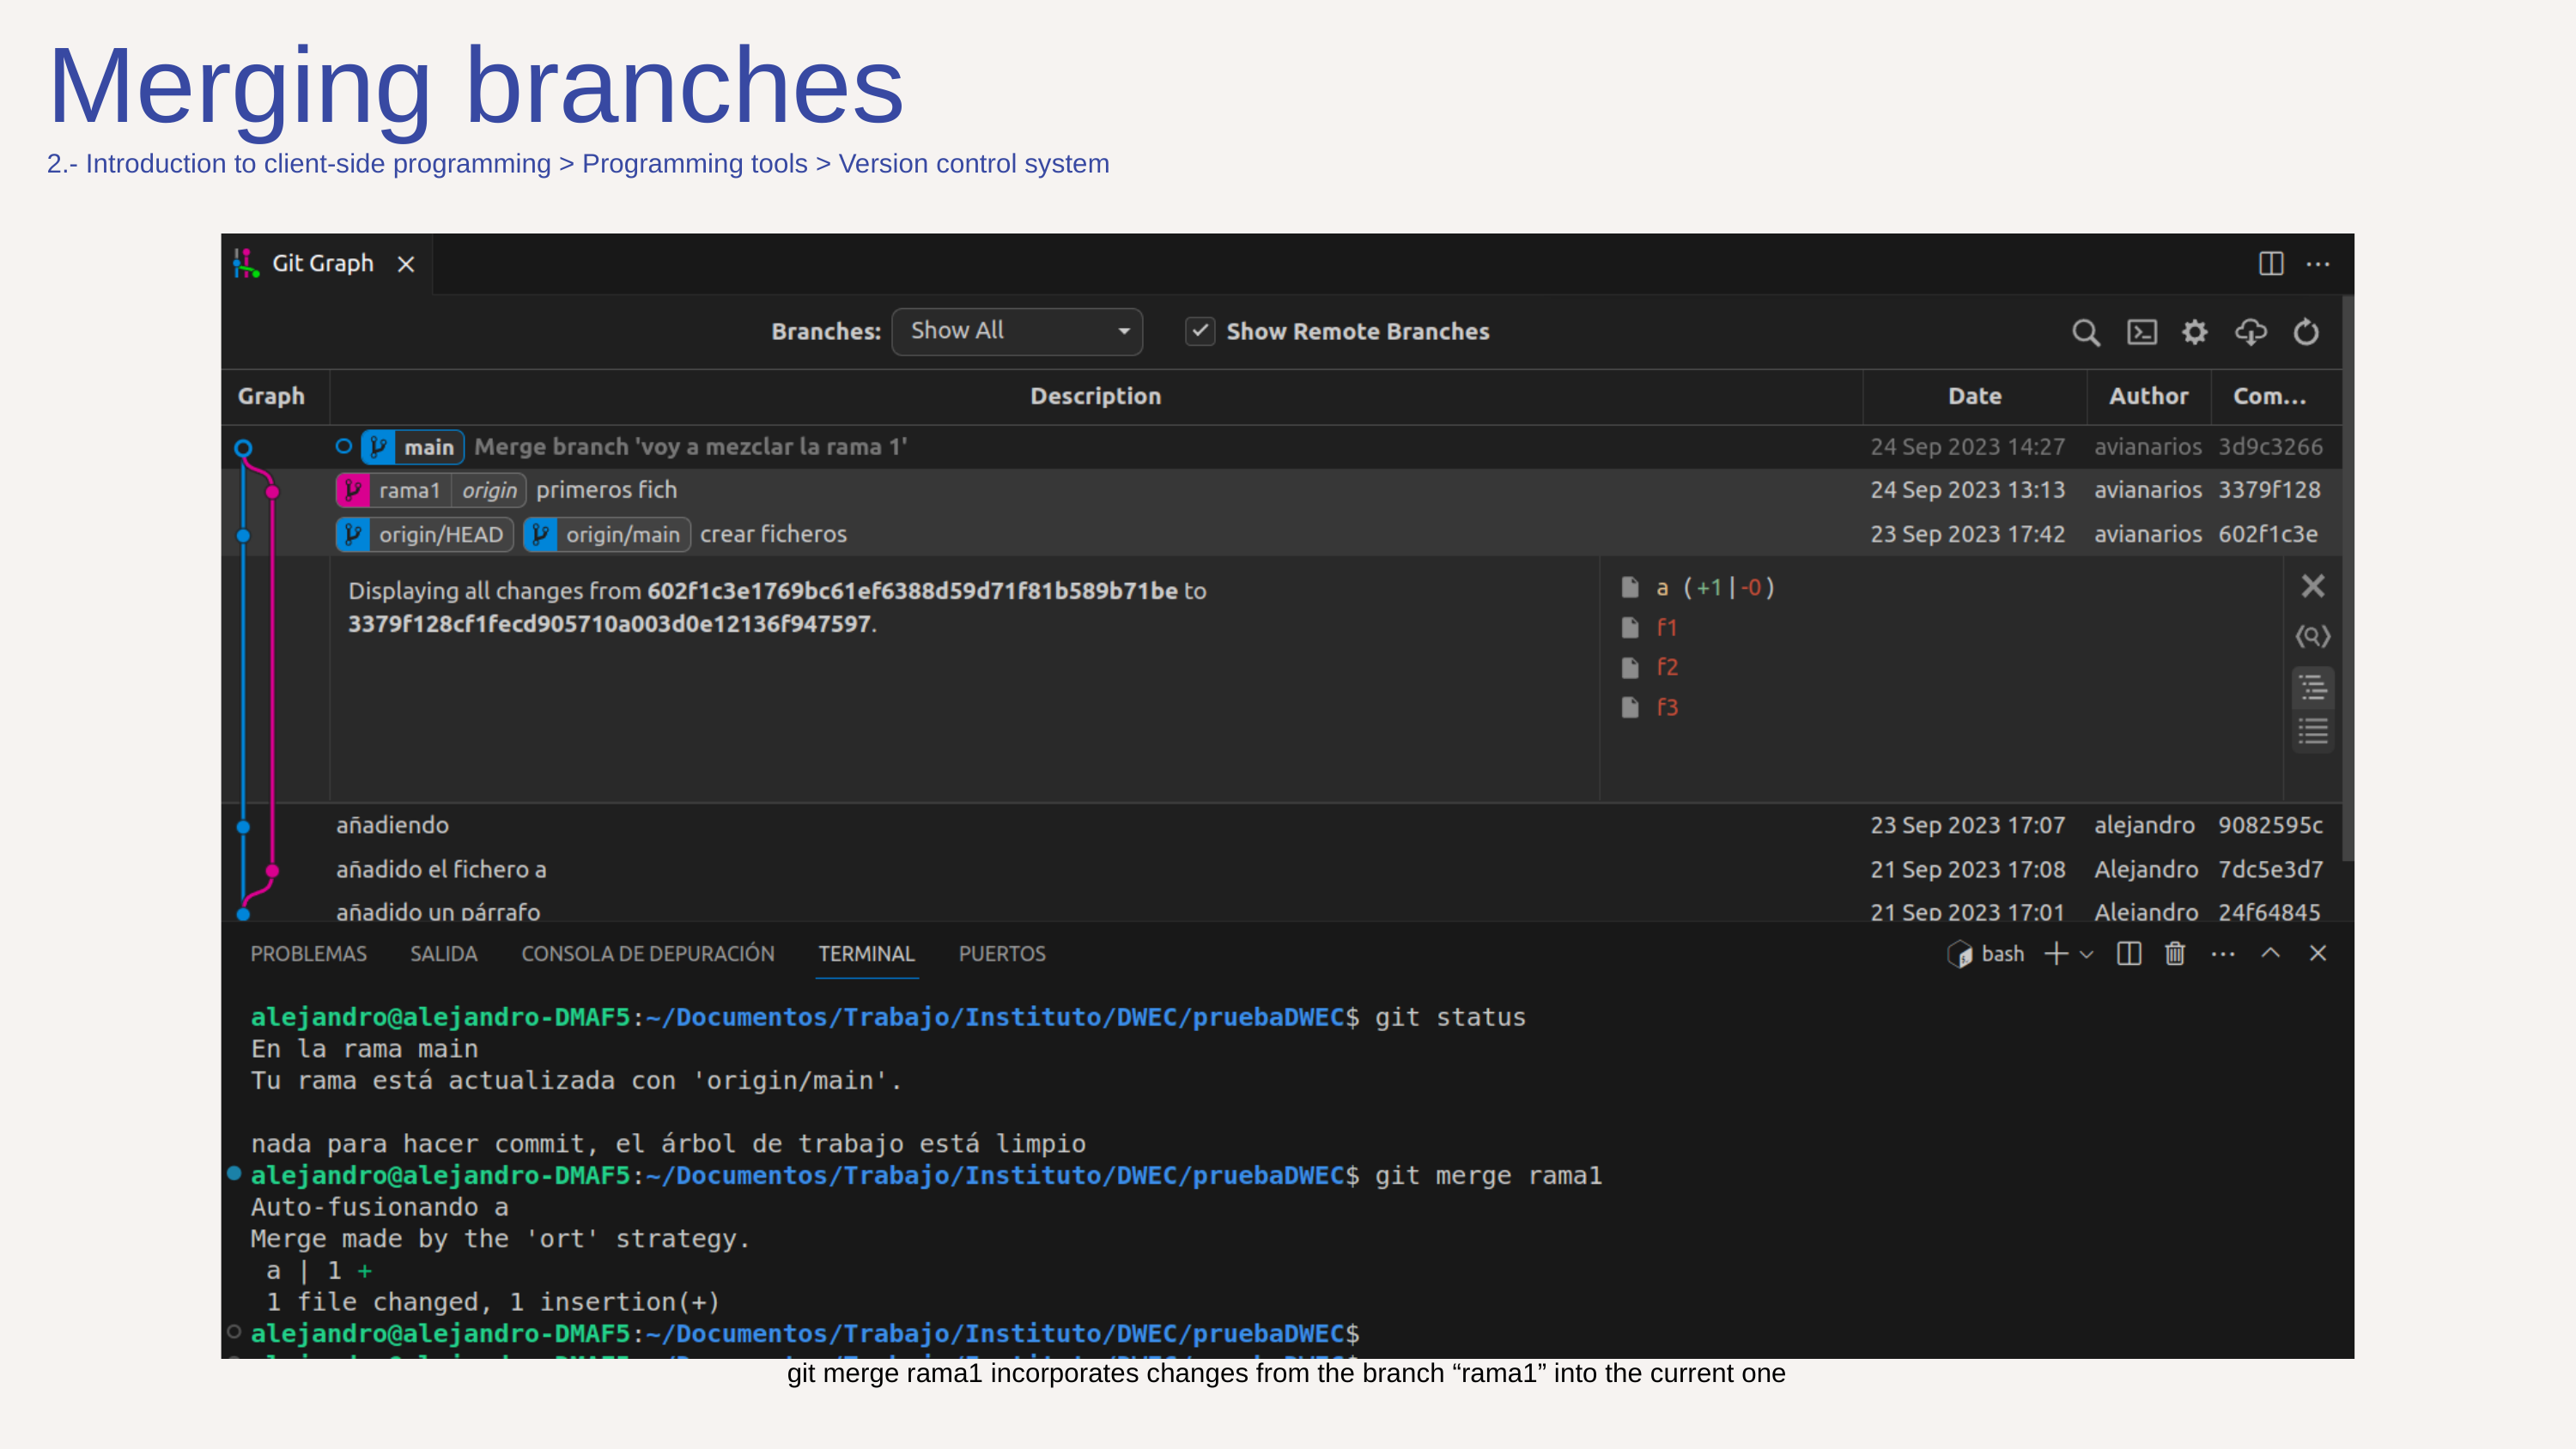

Merging branches
2.- Introduction to client-side programming > Programming tools > Version control system

git merge rama1 incorporates changes from the branch “rama1” into the current one